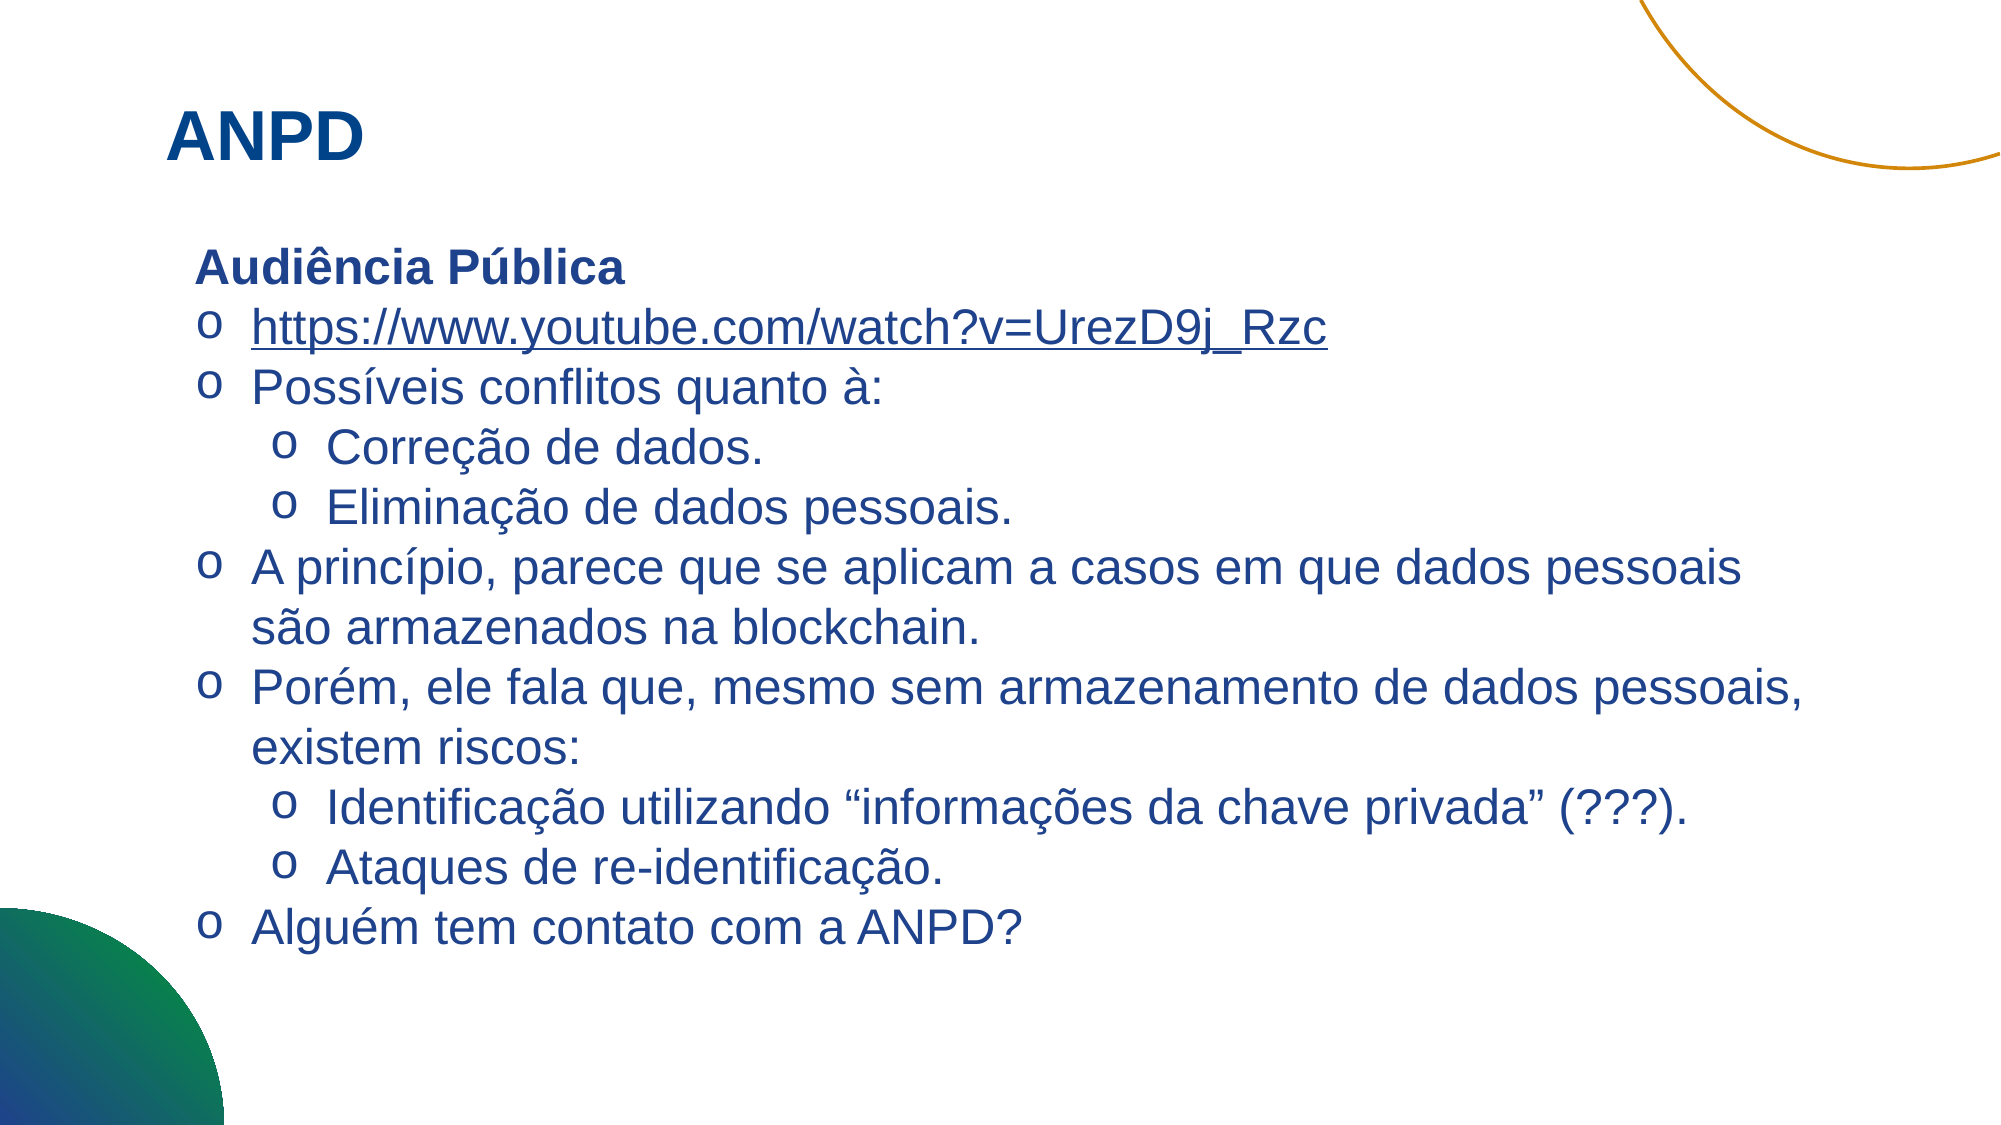

ANPD
Audiência Pública
https://www.youtube.com/watch?v=UrezD9j_Rzc
Possíveis conflitos quanto à:
Correção de dados.
Eliminação de dados pessoais.
A princípio, parece que se aplicam a casos em que dados pessoais são armazenados na blockchain.
Porém, ele fala que, mesmo sem armazenamento de dados pessoais, existem riscos:
Identificação utilizando “informações da chave privada” (???).
Ataques de re-identificação.
Alguém tem contato com a ANPD?